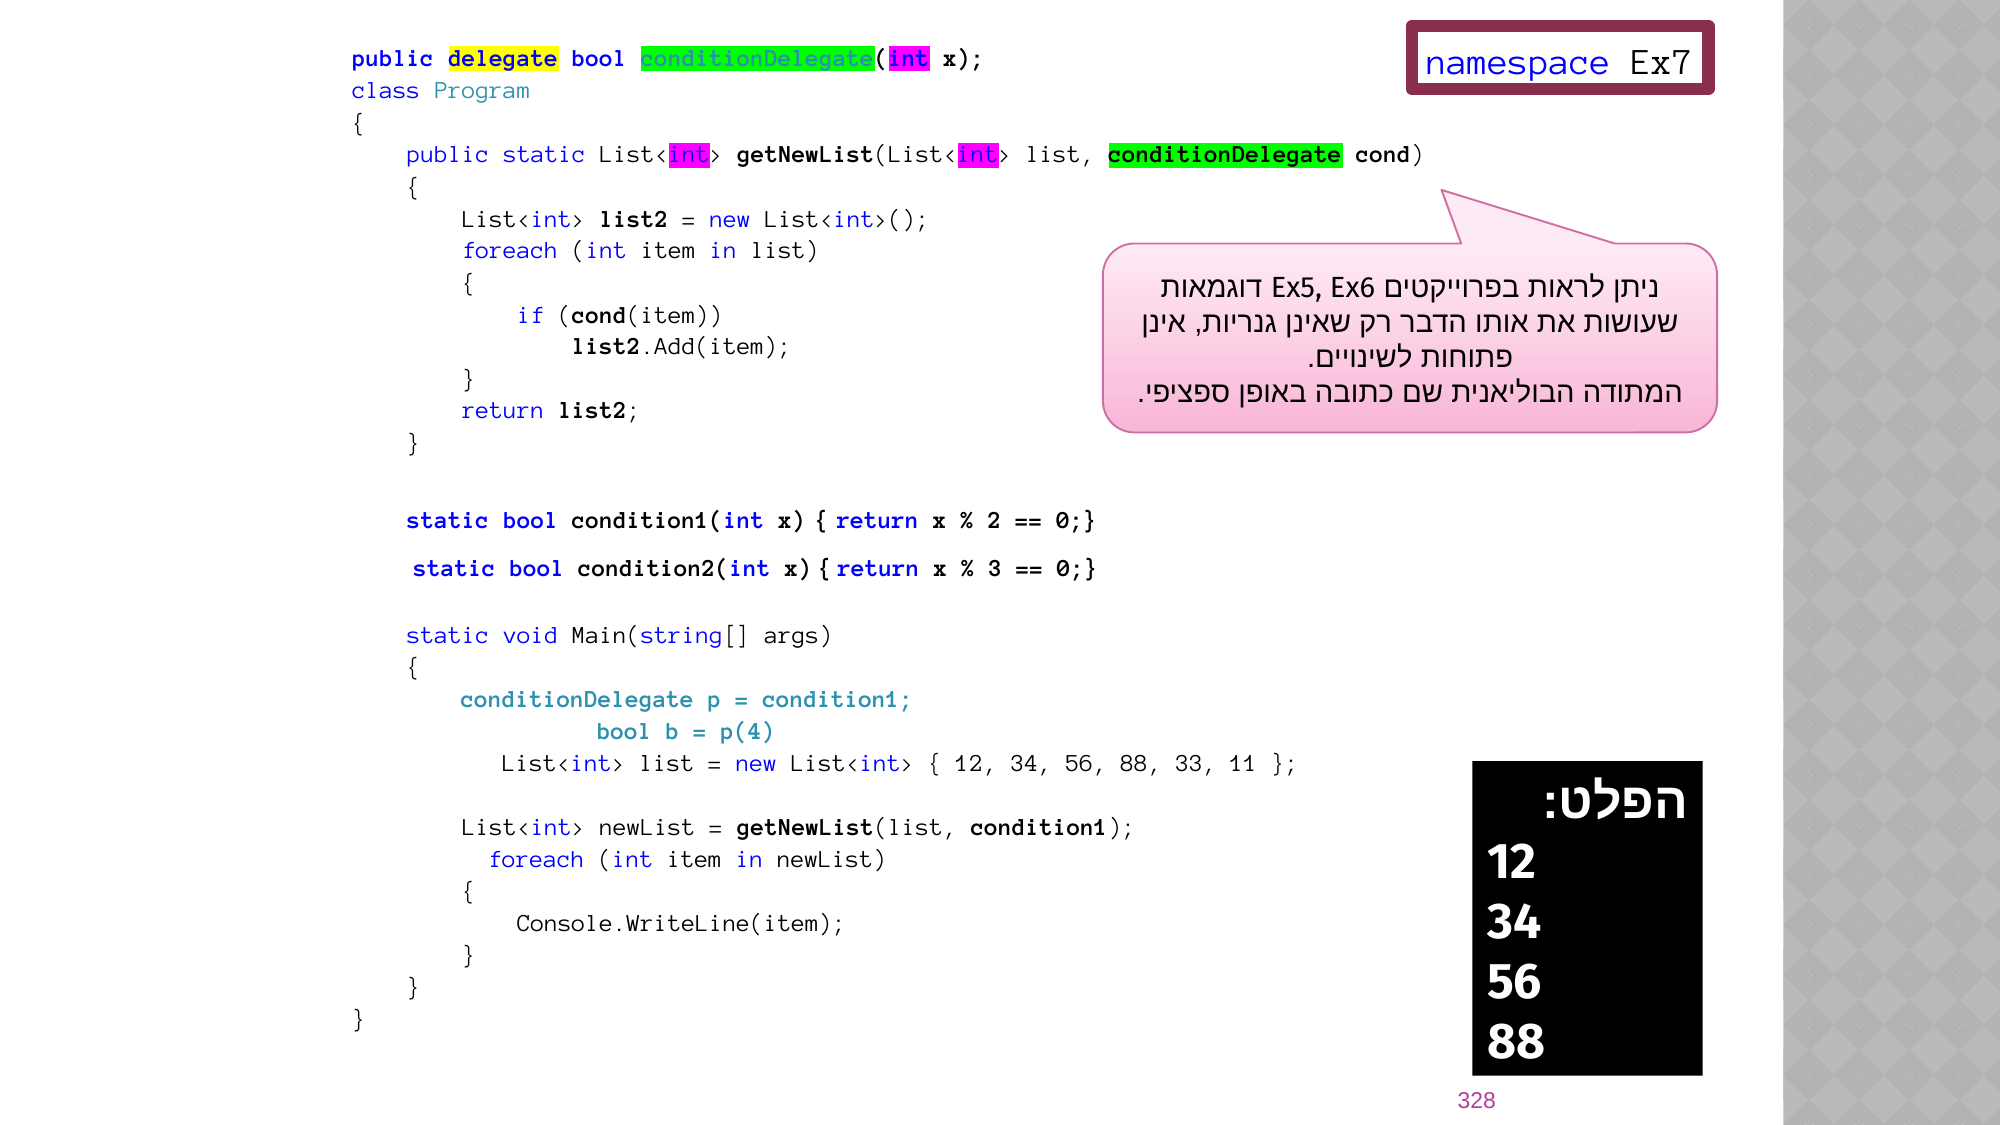

namespace Ex7
    public delegate bool conditionDelegate(int x);
    class Program
    {
        public static List<int> getNewList(List<int> list, conditionDelegate cond)
        {
            List<int> list2 = new List<int>();
            foreach (int item in list)
            {
                if (cond(item))
                    list2.Add(item);
            }
            return list2;
        }

        static bool condition1(int x) { return x % 2 == 0;}
      static bool condition2(int x) { return x % 3 == 0;}

        static void Main(string[] args)
        {
	 conditionDelegate p = condition1;
		bool b = p(4)
	    List<int> list = new List<int> { 12, 34, 56, 88, 33, 11 };

            List<int> newList = getNewList(list, condition1);
	   foreach (int item in newList)
            {
                Console.WriteLine(item);
            }
        }
    }
ניתן לראות בפרוייקטים Ex5, Ex6 דוגמאות שעושות את אותו הדבר רק שאינן גנריות, אינן פתוחות לשינויים.
המתודה הבוליאנית שם כתובה באופן ספציפי.
הפלט:
12
34
56
88
328